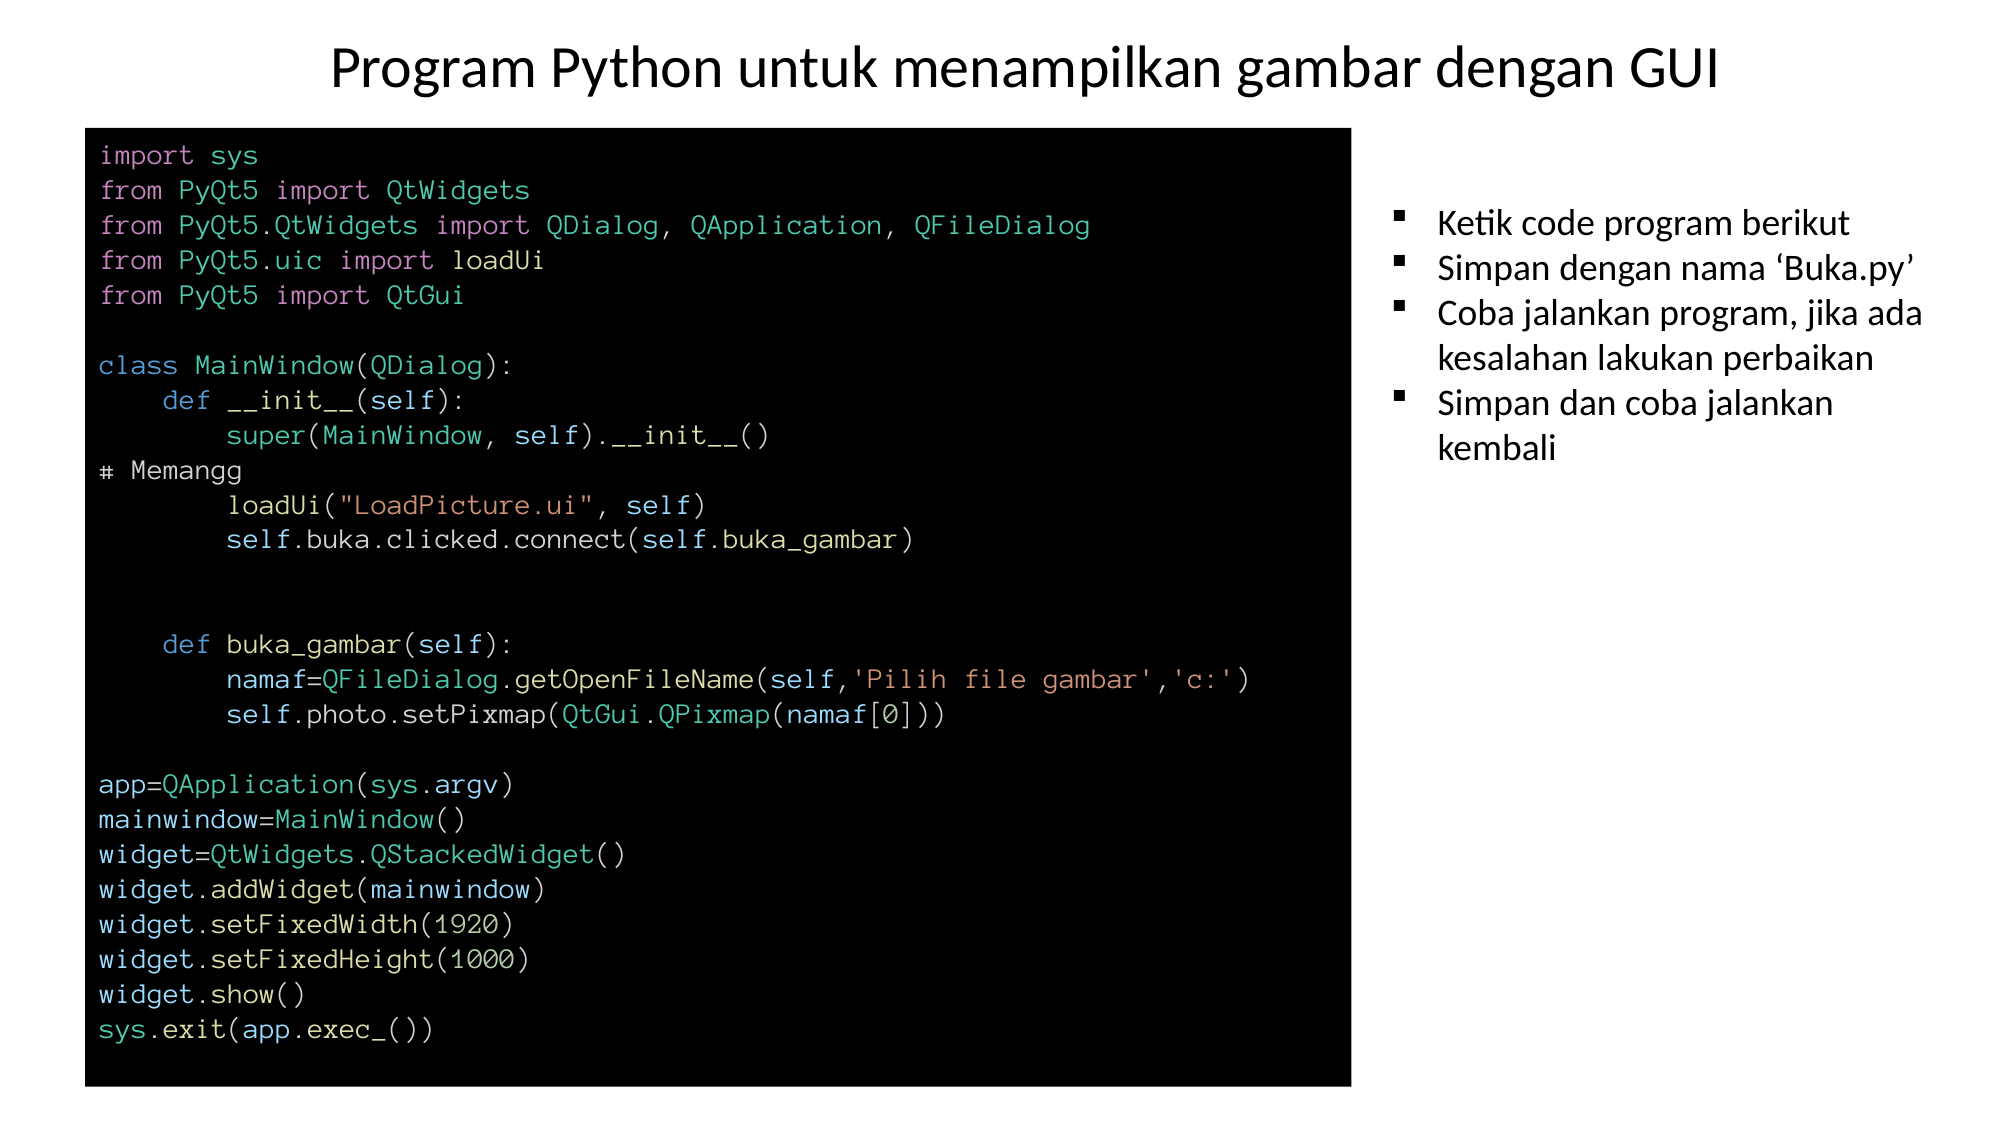

# Program Python untuk menampilkan gambar dengan GUI
import sys
from PyQt5 import QtWidgets
from PyQt5.QtWidgets import QDialog, QApplication, QFileDialog
from PyQt5.uic import loadUi
from PyQt5 import QtGui
class MainWindow(QDialog):
    def __init__(self):
        super(MainWindow, self).__init__()
# Memangg
        loadUi("LoadPicture.ui", self)
        self.buka.clicked.connect(self.buka_gambar)

    def buka_gambar(self):
        namaf=QFileDialog.getOpenFileName(self,'Pilih file gambar','c:')
        self.photo.setPixmap(QtGui.QPixmap(namaf[0]))

app=QApplication(sys.argv)
mainwindow=MainWindow()
widget=QtWidgets.QStackedWidget()
widget.addWidget(mainwindow)
widget.setFixedWidth(1920)
widget.setFixedHeight(1000)
widget.show()
sys.exit(app.exec_())

Ketik code program berikut
Simpan dengan nama ‘Buka.py’
Coba jalankan program, jika ada kesalahan lakukan perbaikan
Simpan dan coba jalankan kembali